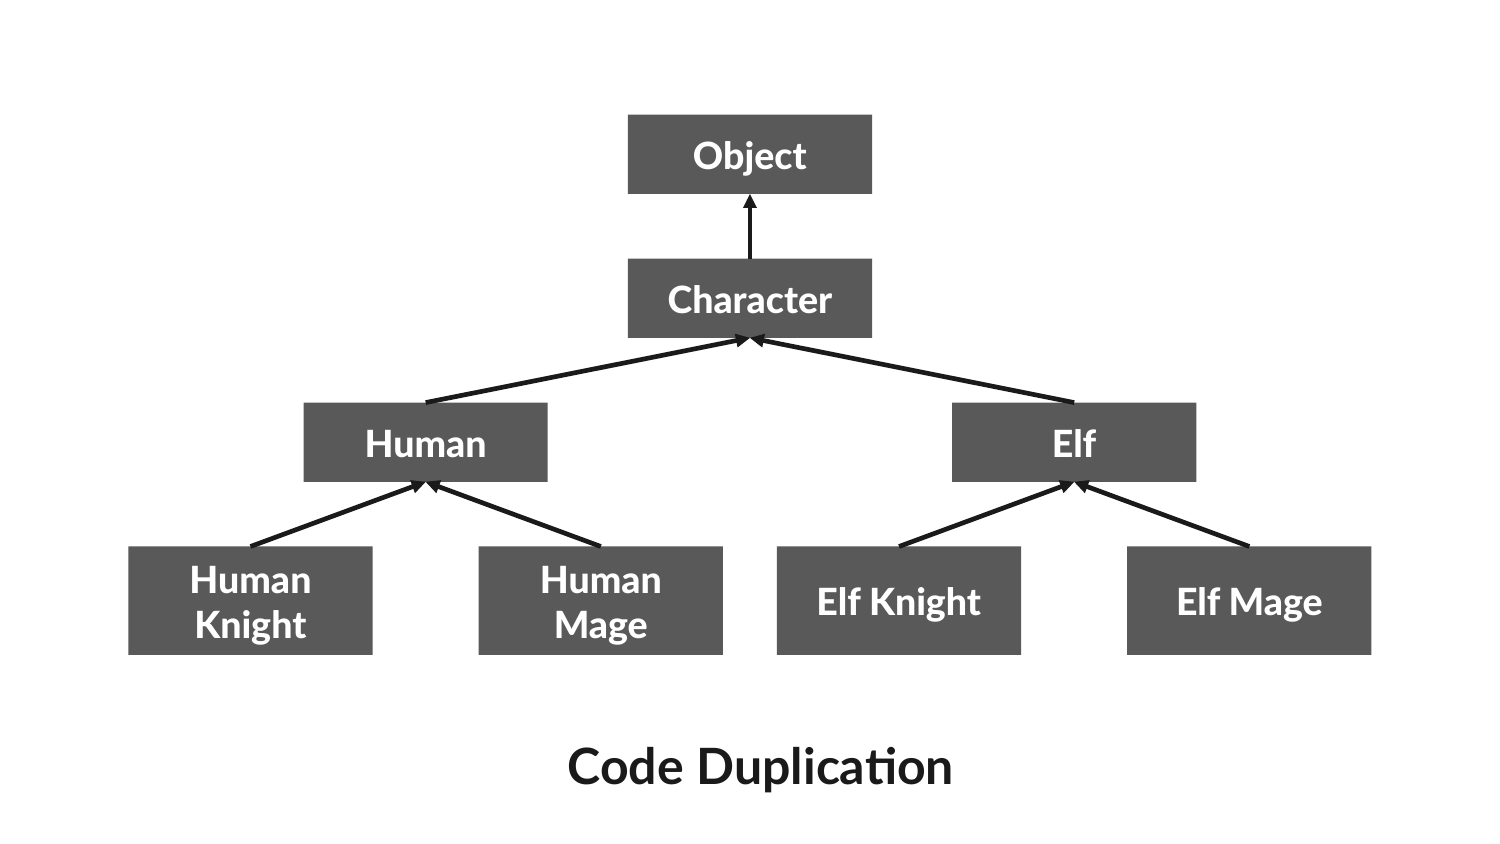

Object
Character
Human
Elf
Elf Knight
Elf Mage
Human Knight
Human Mage
Code Duplication